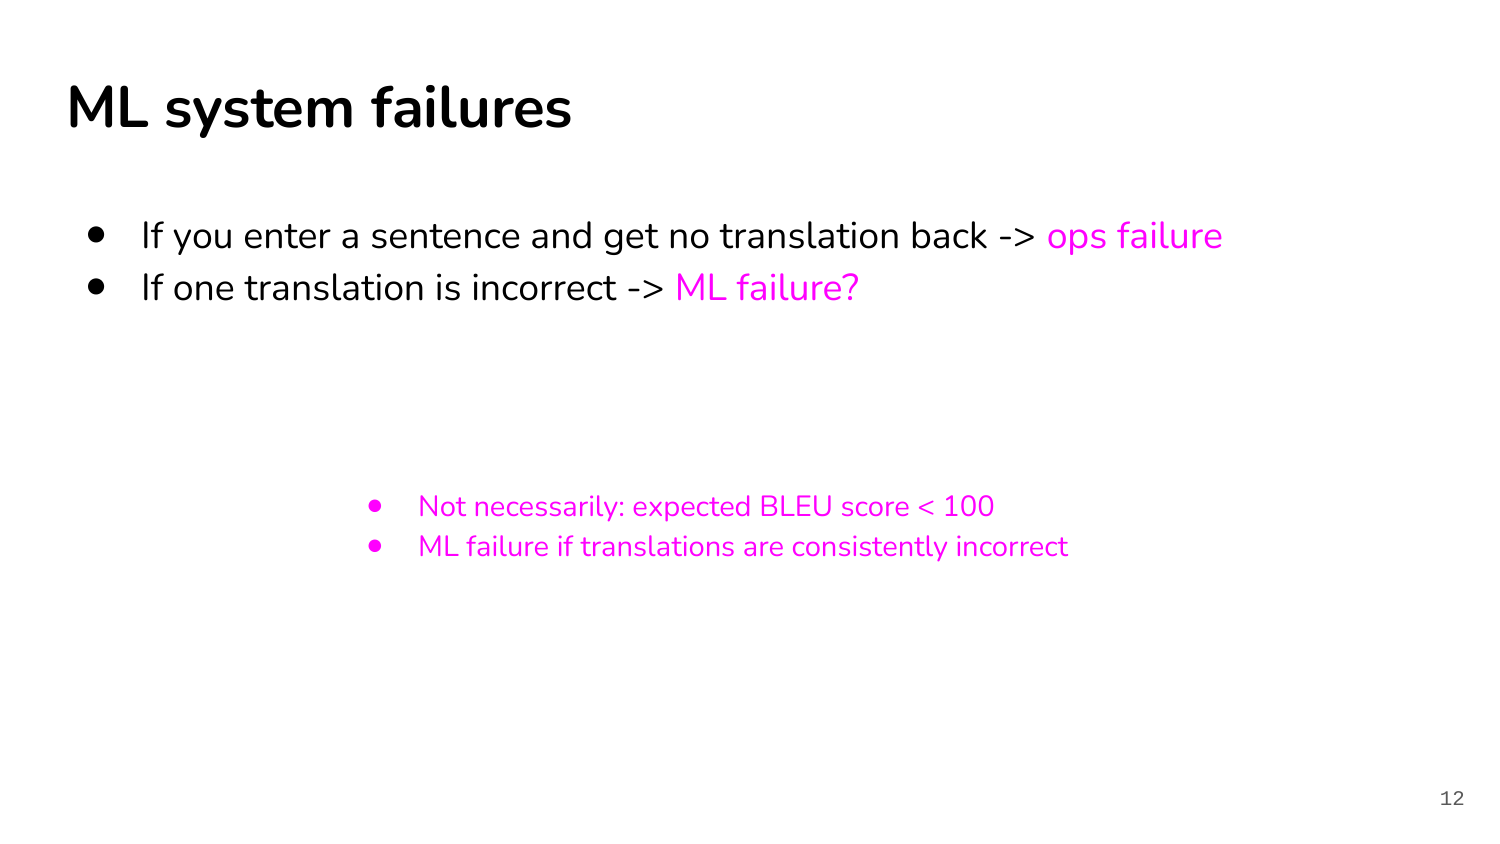

# ML system failures
If you enter a sentence and get no translation back -> ops failure
If one translation is incorrect -> ML failure?
Not necessarily: expected BLEU score < 100
ML failure if translations are consistently incorrect
12